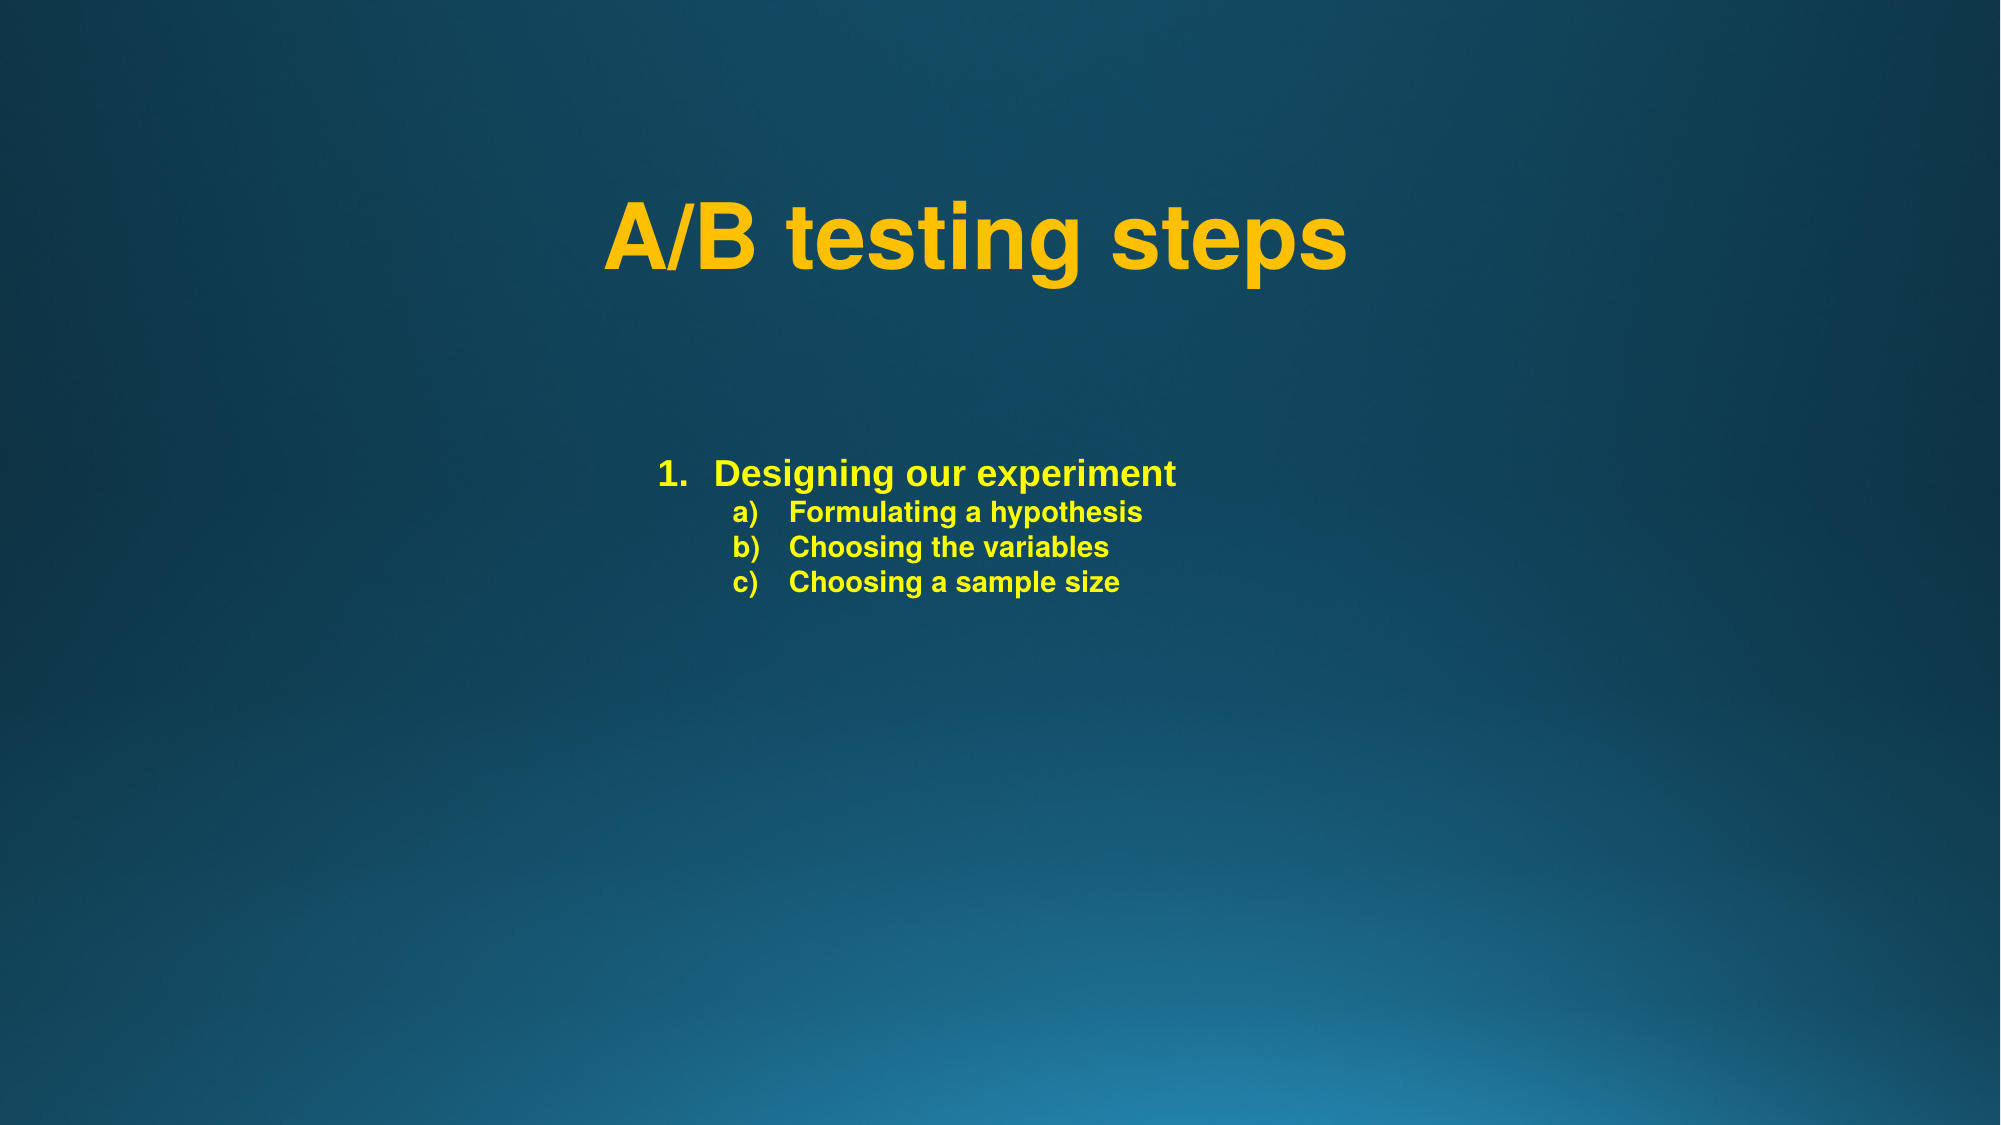

A/B testing steps
Designing our experiment
Formulating a hypothesis
Choosing the variables
Choosing a sample size